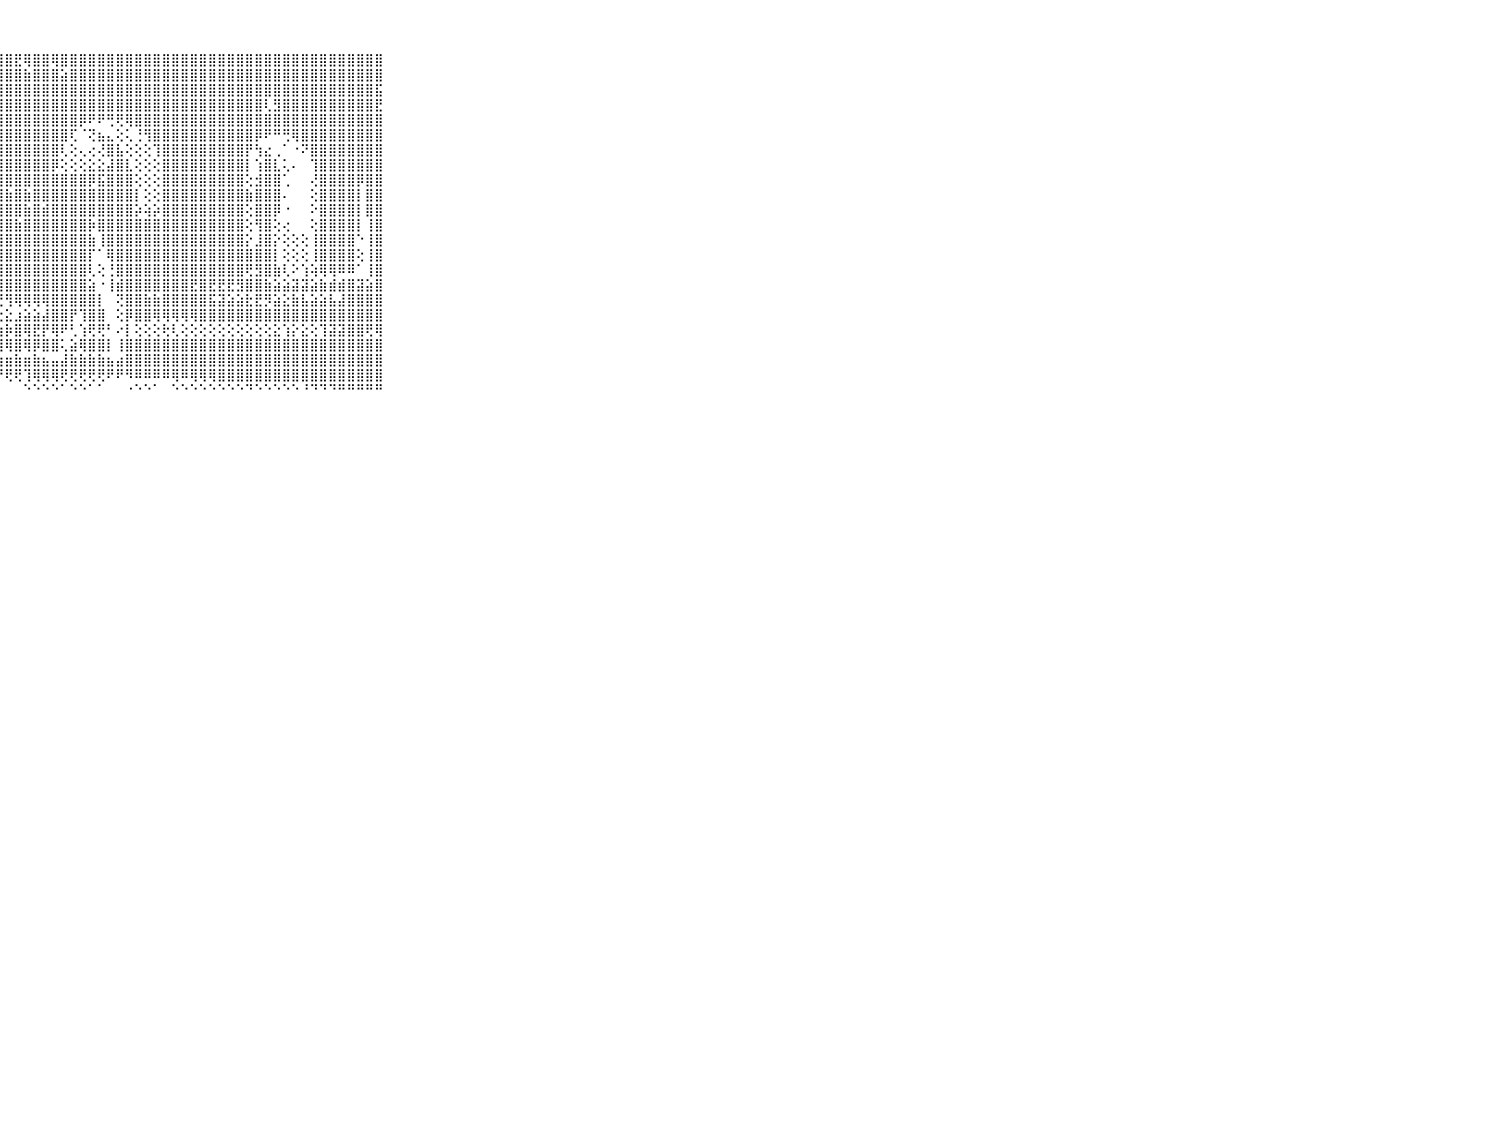

⠀⠀⠀⠀⠀⠀⠀⠀⠀⠀⠀⣿⣿⣿⣿⣿⣿⣿⣿⣷⣿⣿⣯⣯⣿⣟⣿⣿⣿⣟⢿⣿⣿⢿⣿⣿⣿⣿⣿⣿⣿⣿⣿⣿⣿⣿⣿⣿⣿⣿⣿⣿⣿⣿⣿⣿⣿⣿⣿⣿⣿⣿⣿⣿⣿⣿⣿⣿⣿⠀⠀⠀⠀⠀⠀⠀⠀⠀⠀⠀⠀
⠀⠀⠀⠀⠀⠀⠀⠀⠀⠀⠀⣿⣿⣿⣿⣿⣿⣿⣿⣿⣿⣿⣿⣿⣿⣿⣿⣿⣿⣿⣷⣿⣿⣿⣵⣿⣿⣿⣿⣿⣿⣿⣿⣿⣿⣿⣿⣿⣿⣿⣿⣿⣿⣿⣿⣿⣿⣿⣿⣿⣿⣿⣿⣿⣿⣿⣿⣿⣿⠀⠀⠀⠀⠀⠀⠀⠀⠀⠀⠀⠀
⠀⠀⠀⠀⠀⠀⠀⠀⠀⠀⠀⣿⣿⣿⣿⣿⣿⣿⣿⣿⣿⣿⣿⣿⣿⣿⣿⣿⣿⣿⣿⣿⣿⣿⣿⣿⣿⣿⣿⣿⣿⣿⣿⣿⣿⣿⣿⣿⣿⣿⣿⣿⣿⣿⣿⣿⣿⣿⣿⣿⣿⣿⣿⣿⣿⣿⣿⣿⣯⠀⠀⠀⠀⠀⠀⠀⠀⠀⠀⠀⠀
⠀⠀⠀⠀⠀⠀⠀⠀⠀⠀⠀⣕⡕⢕⢝⢟⢿⣿⣿⣿⣿⣿⣿⣿⣿⣿⣿⣿⣿⣿⣿⣿⣿⣿⣿⣿⣿⣿⣿⣿⣿⣿⣿⣿⣿⣿⣿⣿⣿⣿⣿⣿⣿⣿⣿⣿⢇⣻⣿⣿⣿⣿⣿⣿⣿⣿⣿⣿⣟⠀⠀⠀⠀⠀⠀⠀⠀⠀⠀⠀⠀
⠀⠀⠀⠀⠀⠀⠀⠀⠀⠀⠀⢘⢝⢷⣧⡱⢕⢝⢻⣿⣿⣿⣿⣿⣿⣿⣿⣿⣿⣿⣿⣿⣿⣿⣿⣿⡿⠟⠟⢛⢟⢿⣿⣿⣿⣿⣿⣿⣿⣿⣿⣿⣿⣿⣿⣿⣿⣿⣿⣿⣿⣿⣿⣿⣿⣿⣿⣿⣿⠀⠀⠀⠀⠀⠀⠀⠀⠀⠀⠀⠀
⠀⠀⠀⠀⠀⠀⠀⠀⠀⠀⠀⢕⢕⢕⢻⣿⣷⣕⢕⢝⣿⣿⣿⣿⣿⣿⣿⣿⣿⣿⣿⣿⣿⣿⣿⢏⠈⢝⣦⣄⢕⢅⢘⢻⣿⣿⣿⣿⣿⣿⣿⣿⣿⣿⣿⡿⠟⠛⢛⢿⣿⣿⣿⣿⣿⣿⣿⣿⣿⠀⠀⠀⠀⠀⠀⠀⠀⠀⠀⠀⠀
⠀⠀⠀⠀⠀⠀⠀⠀⠀⠀⠀⢕⢕⢕⢕⢻⣿⣷⡱⡕⢹⣿⣿⣿⣿⣿⣿⣿⣿⣿⣿⣿⣿⣿⢇⢕⢄⢔⢜⣿⣧⢕⢕⢕⢹⣿⣿⣿⣿⣿⣿⣿⣿⣿⡟⢳⣔⢀⠁⠐⠝⣿⣿⣿⣿⣿⣿⣿⣿⠀⠀⠀⠀⠀⠀⠀⠀⠀⠀⠀⠀
⠀⠀⠀⠀⠀⠀⠀⠀⠀⠀⠀⣷⣷⣾⣵⣼⣿⣿⣇⢕⢜⣿⣿⣿⣿⣿⣿⣿⣿⣿⣿⣿⣿⡿⢕⢕⢕⣕⣕⣼⣿⣇⢕⢕⢕⣿⣿⣿⣿⣿⣿⣿⣿⣿⡇⢱⣿⣇⢅⠄⠀⢹⣿⣿⣿⣿⣿⣿⣿⠀⠀⠀⠀⠀⠀⠀⠀⠀⠀⠀⠀
⠀⠀⠀⠀⠀⠀⠀⠀⠀⠀⠀⣿⣿⣿⣿⣿⣿⣿⣯⢕⢕⣿⣿⣿⣿⣿⣿⣿⣿⣿⣿⣿⣿⣿⣿⣿⣿⡿⣯⣿⣿⣿⢕⢕⢕⣿⣿⣿⣿⣿⣿⣿⣿⣿⢕⣺⣿⣿⢁⠀⠀⢜⣿⣿⣿⣿⡿⣿⣿⠀⠀⠀⠀⠀⠀⠀⠀⠀⠀⠀⠀
⠀⠀⠀⠀⠀⠀⠀⠀⠀⠀⠀⣿⣿⣿⣿⣿⣿⣿⣿⢕⢕⣿⣿⣿⣿⣷⣷⣾⣷⣿⣷⣿⣿⣿⣿⣿⣿⣿⣿⣿⣿⣿⡇⢕⢕⣿⣿⣿⣿⣿⣿⣿⣿⣿⣷⣿⣿⣿⠄⠀⠀⢕⣿⣿⣿⣿⡇⣿⣿⠀⠀⠀⠀⠀⠀⠀⠀⠀⠀⠀⠀
⠀⠀⠀⠀⠀⠀⠀⠀⠀⠀⠀⣿⣿⣿⣿⣿⣿⣿⣷⢕⢕⣿⣿⣿⣿⣿⣿⣿⣿⣿⣷⣿⣾⣿⣿⣿⣿⣿⣿⣿⣿⣿⡵⢵⡵⣿⣿⣿⣿⣿⣿⣿⣿⣿⢕⣿⣿⡿⠐⠀⠀⠕⣿⣿⣿⣿⡇⣿⣿⠀⠀⠀⠀⠀⠀⠀⠀⠀⠀⠀⠀
⠀⠀⠀⠀⠀⠀⠀⠀⠀⠀⠀⣿⣿⣿⣿⣿⣿⣿⡏⢕⢕⣹⣿⣿⣿⣿⣿⣿⣿⣷⣿⣿⣿⣿⣿⣿⣿⡷⣿⣿⣿⣿⣿⣿⣿⣿⣿⣿⣿⣿⣿⣿⣿⣿⢕⢻⣿⢕⢔⠀⠀⢕⣿⣿⣿⣿⡇⢸⣿⠀⠀⠀⠀⠀⠀⠀⠀⠀⠀⠀⠀
⠀⠀⠀⠀⠀⠀⠀⠀⠀⠀⠀⣿⣿⣿⣿⣿⣿⣿⡕⢕⢕⣿⣿⣿⣿⣿⣿⣿⣿⣿⣿⣿⣿⣿⣿⣿⣿⣷⢸⣿⣿⣿⣿⣿⣿⣿⣿⣿⣿⣿⣿⣿⣿⣿⡕⣸⣿⡕⢕⢕⢕⢸⣿⣿⣿⣿⠑⢸⣿⠀⠀⠀⠀⠀⠀⠀⠀⠀⠀⠀⠀
⠀⠀⠀⠀⠀⠀⠀⠀⠀⠀⠀⣿⣿⣿⣿⣿⣿⣿⡵⢕⢕⣿⣿⣿⣿⣿⣿⣿⣿⣿⣿⣿⣿⣿⣿⣿⣿⡏⠁⢿⣿⣿⣿⣿⣿⣿⣿⣿⣿⣿⣿⣿⣿⣿⣿⣿⣿⡇⢕⢕⢕⢸⣿⣿⣿⣿⢕⢸⣿⠀⠀⠀⠀⠀⠀⠀⠀⠀⠀⠀⠀
⠀⠀⠀⠀⠀⠀⠀⠀⠀⠀⠀⣿⣿⣿⣿⣿⣿⣿⡗⢕⢕⣿⣿⣿⣿⣿⣿⣿⣿⣿⣿⣿⣿⣿⣿⣿⣿⢇⢕⢘⣿⣿⣿⣿⣿⣿⣿⣿⣿⣿⣿⣿⣿⣿⢟⣻⣿⣷⢇⠕⢱⢵⢿⢿⠿⠿⠁⢸⣿⠀⠀⠀⠀⠀⠀⠀⠀⠀⠀⠀⠀
⠀⠀⠀⠀⠀⠀⠀⠀⠀⠀⠀⣿⣿⣿⣿⣿⣿⣿⣿⢕⢕⣿⣿⣿⣿⣿⣿⣿⣿⣿⣿⣿⣿⣿⣿⣿⣿⣵⠐⢸⣾⣿⣿⣿⣿⣿⣿⣿⣟⣿⣟⣟⣟⣻⣿⣿⣷⣵⣵⣽⣽⣵⣷⣾⣾⣿⣽⣵⣿⠀⠀⠀⠀⠀⠀⠀⠀⠀⠀⠀⠀
⠀⠀⠀⠀⠀⠀⠀⠀⠀⠀⠀⣿⣿⣿⣿⢿⢿⢯⢕⢕⣕⣿⣿⡿⢟⢿⡟⢟⢻⢿⢿⢿⢿⣿⣿⣿⣿⣿⡇⠀⢝⣿⣿⣷⣷⣿⣿⣿⣿⣿⣯⣽⣵⣵⣗⣟⡻⣵⣕⣷⣧⣵⣵⣧⣼⣿⣿⣿⣿⠀⠀⠀⠀⠀⠀⠀⠀⠀⠀⠀⠀
⠀⠀⠀⠀⠀⠀⠀⠀⠀⠀⠀⣿⣿⣿⡿⢿⢿⢟⢟⢛⢛⢕⢅⢅⢅⢕⣔⣔⣕⣰⣵⣵⣼⣿⣿⡟⢹⣿⣿⠀⢕⡿⣿⣿⢿⢿⢿⢿⢿⣿⣿⣿⣿⣿⣿⣿⣿⣿⣿⣿⣿⣿⣿⣿⣿⣿⣿⣿⣿⠀⠀⠀⠀⠀⠀⠀⠀⠀⠀⠀⠀
⠀⠀⠀⠀⠀⠀⠀⠀⠀⠀⠀⢰⣷⣷⣿⣿⣿⣿⣷⣇⣕⣕⣵⣷⣽⣿⣷⣷⡷⣿⢿⣟⡟⢿⠟⢃⢱⢟⢟⠃⠔⡇⢕⢕⢕⢗⢇⢕⢕⢕⢕⢕⢕⢕⢕⢕⢕⣕⢱⡕⣕⢕⢹⣽⣽⣿⣿⢟⢿⠀⠀⠀⠀⠀⠀⠀⠀⠀⠀⠀⠀
⠀⠀⠀⠀⠀⠀⠀⠀⠀⠀⠀⣷⣿⣿⢿⢿⣿⣿⣿⢿⢞⢻⢷⠷⠷⢷⢿⢿⢿⣿⢿⡿⣿⣿⢅⣵⢿⣿⣿⡇⢸⣿⣿⣿⣿⣿⣿⣿⣿⣿⣿⣿⣿⣿⣿⣿⣿⣿⣿⣿⣿⣿⣿⣿⣿⣿⣿⣿⣿⠀⠀⠀⠀⠀⠀⠀⠀⠀⠀⠀⠀
⠀⠀⠀⠀⠀⠀⠀⠀⠀⠀⠀⣼⣿⣿⣿⣿⣿⣿⣇⣵⣵⣵⣵⣵⣷⣵⣵⣷⣶⣷⣶⣷⣦⣤⣼⣷⣷⣷⣷⣦⣴⣿⣿⣿⣿⣿⣿⣿⣿⣿⣿⣿⣿⣿⣿⣿⣿⣿⣿⣿⣿⣿⣿⣿⣿⣿⣿⣿⣿⠀⠀⠀⠀⠀⠀⠀⠀⠀⠀⠀⠀
⠀⠀⠀⠀⠀⠀⠀⠀⠀⠀⠀⢟⢟⢟⡻⣿⣿⣿⡟⢟⢙⠝⠝⠝⠛⠟⠟⠟⢟⢟⢹⢿⢿⢿⢟⢟⢟⢟⢟⠟⠟⠻⠿⠿⠿⠿⢿⠿⢿⢿⢿⣿⣿⣿⣿⣿⣿⣿⣿⣿⣿⣿⣿⣿⣿⣿⣿⣿⣿⠀⠀⠀⠀⠀⠀⠀⠀⠀⠀⠀⠀
⠀⠀⠀⠀⠀⠀⠀⠀⠀⠀⠀⠑⠑⠑⠑⠘⠛⠙⠑⠑⠑⠑⠀⠀⠀⠀⠑⠀⠀⠀⠑⠑⠑⠑⠁⠑⠑⠁⠁⠀⠀⠐⠑⠑⠁⠀⠑⠑⠑⠑⠑⠑⠑⠑⠙⠑⠑⠑⠑⠑⠘⠙⠙⠙⠛⠛⠛⠛⠛⠀⠀⠀⠀⠀⠀⠀⠀⠀⠀⠀⠀